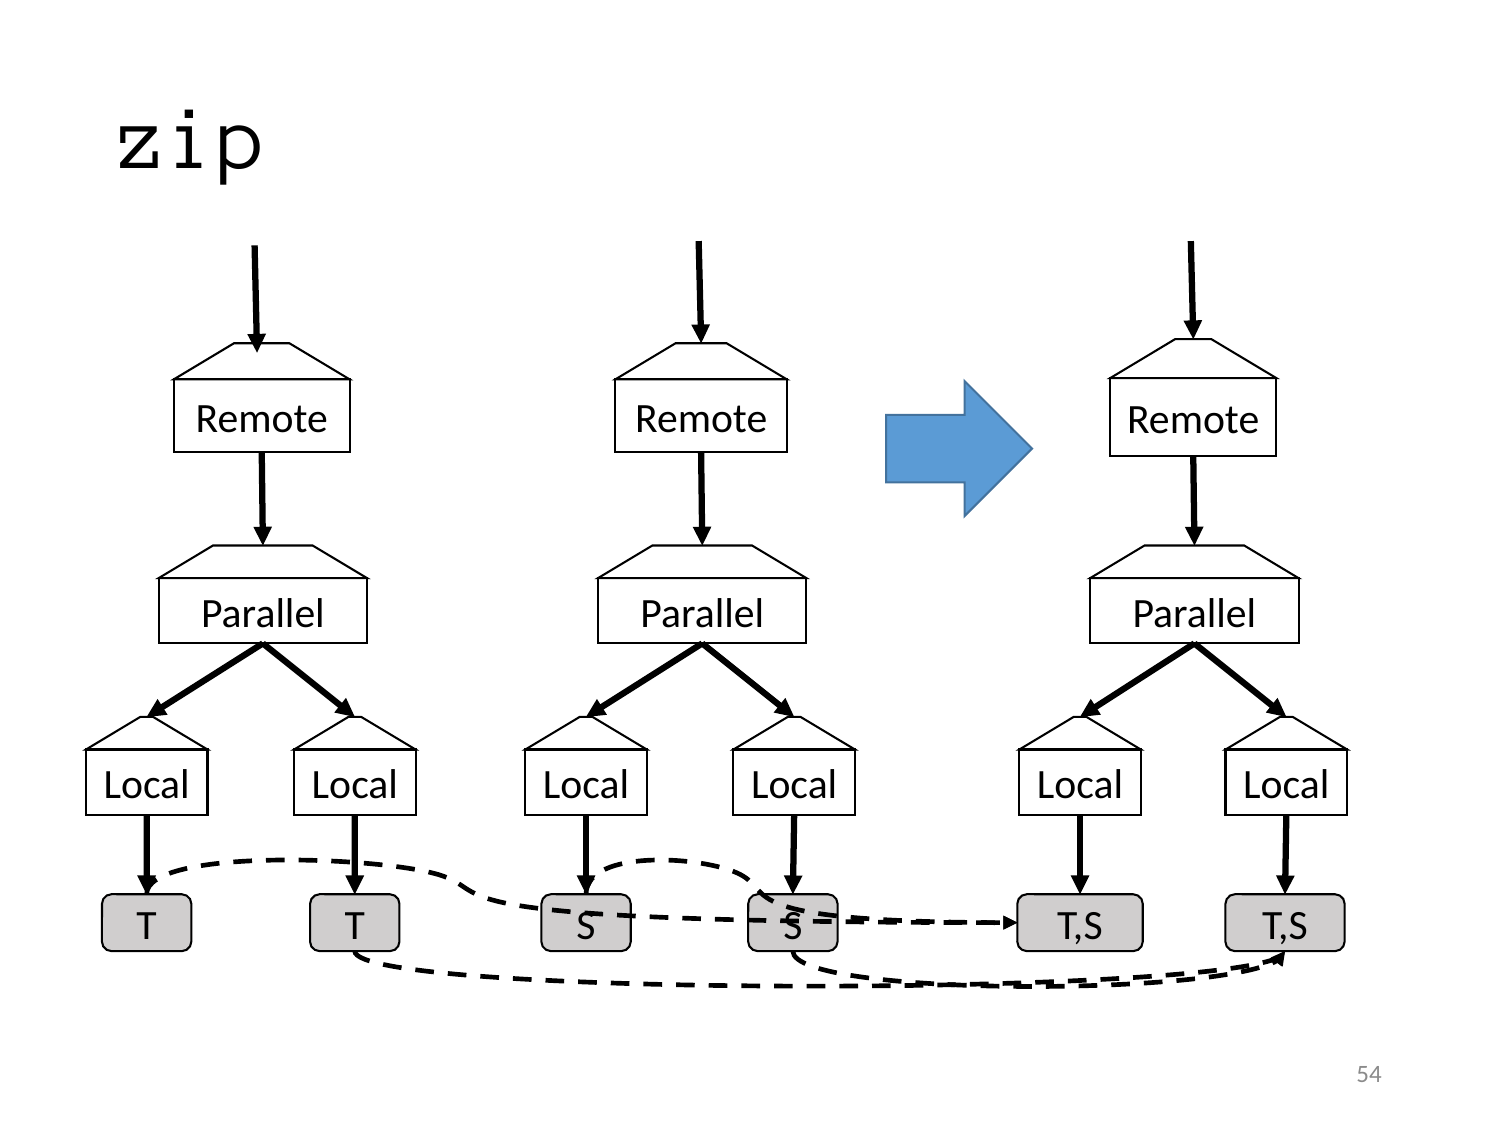

# zip

Remote

Remote

Remote

Parallel

Parallel

Parallel

Local

Local

Local

Local

Local

Local
T
T
S
S
T,S
T,S
54